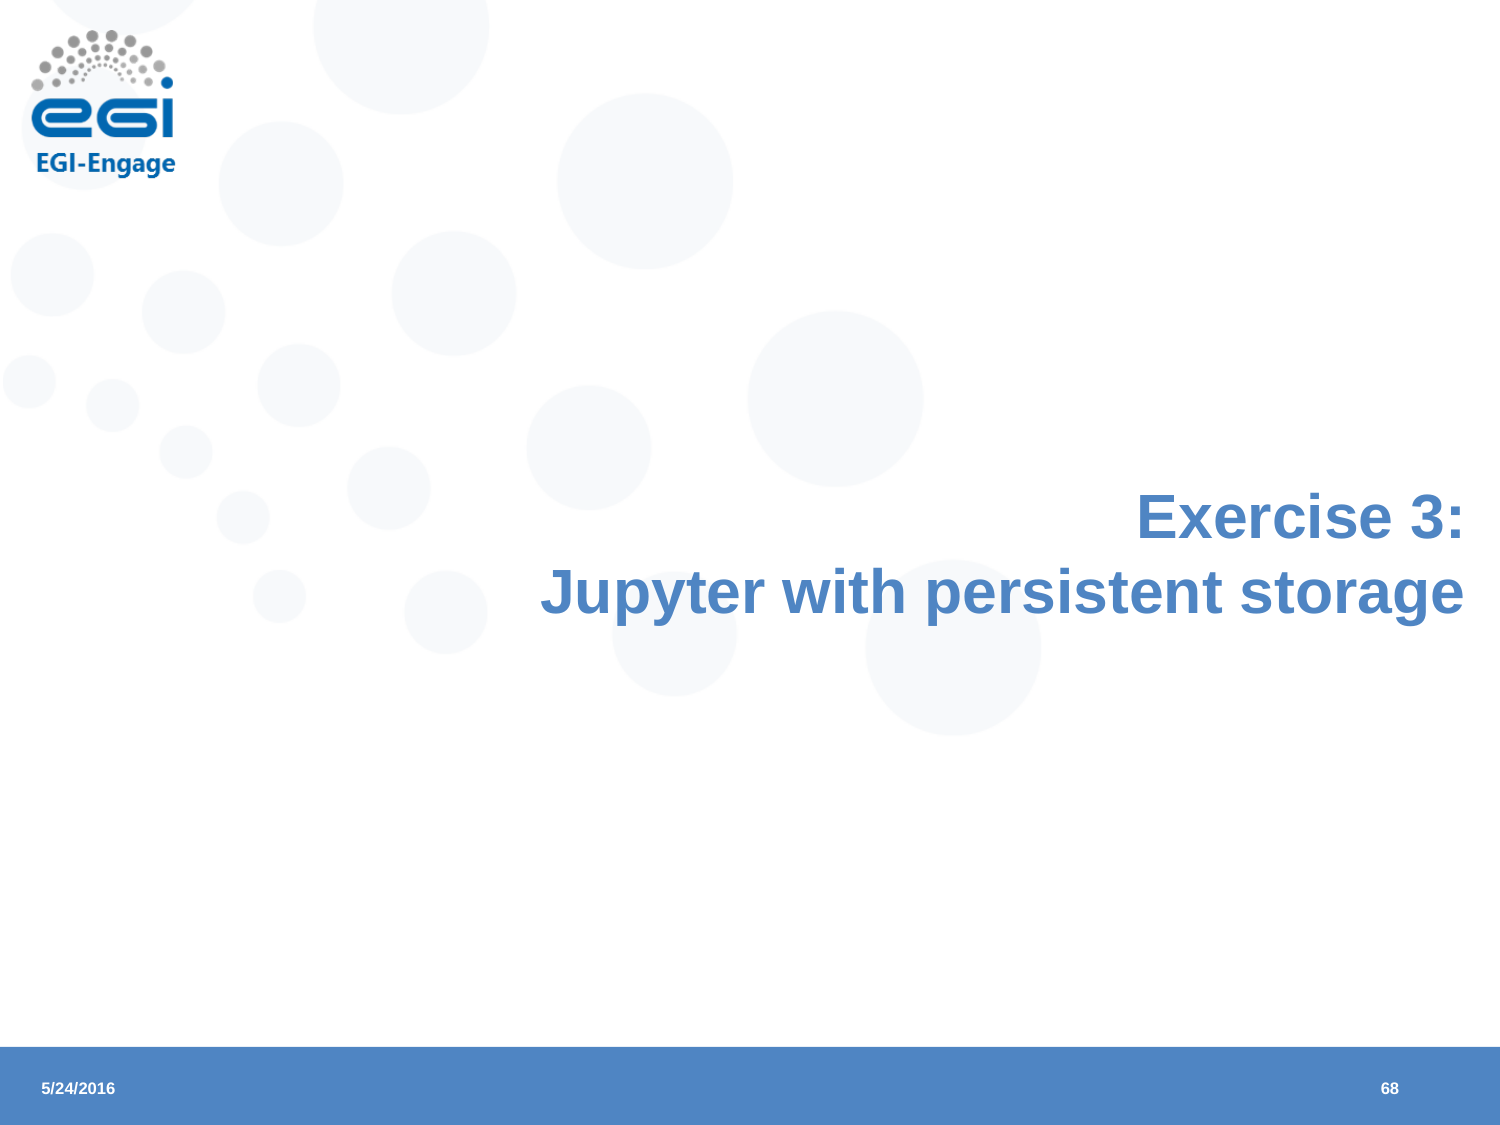

# Exercise 3: Jupyter with persistent storage